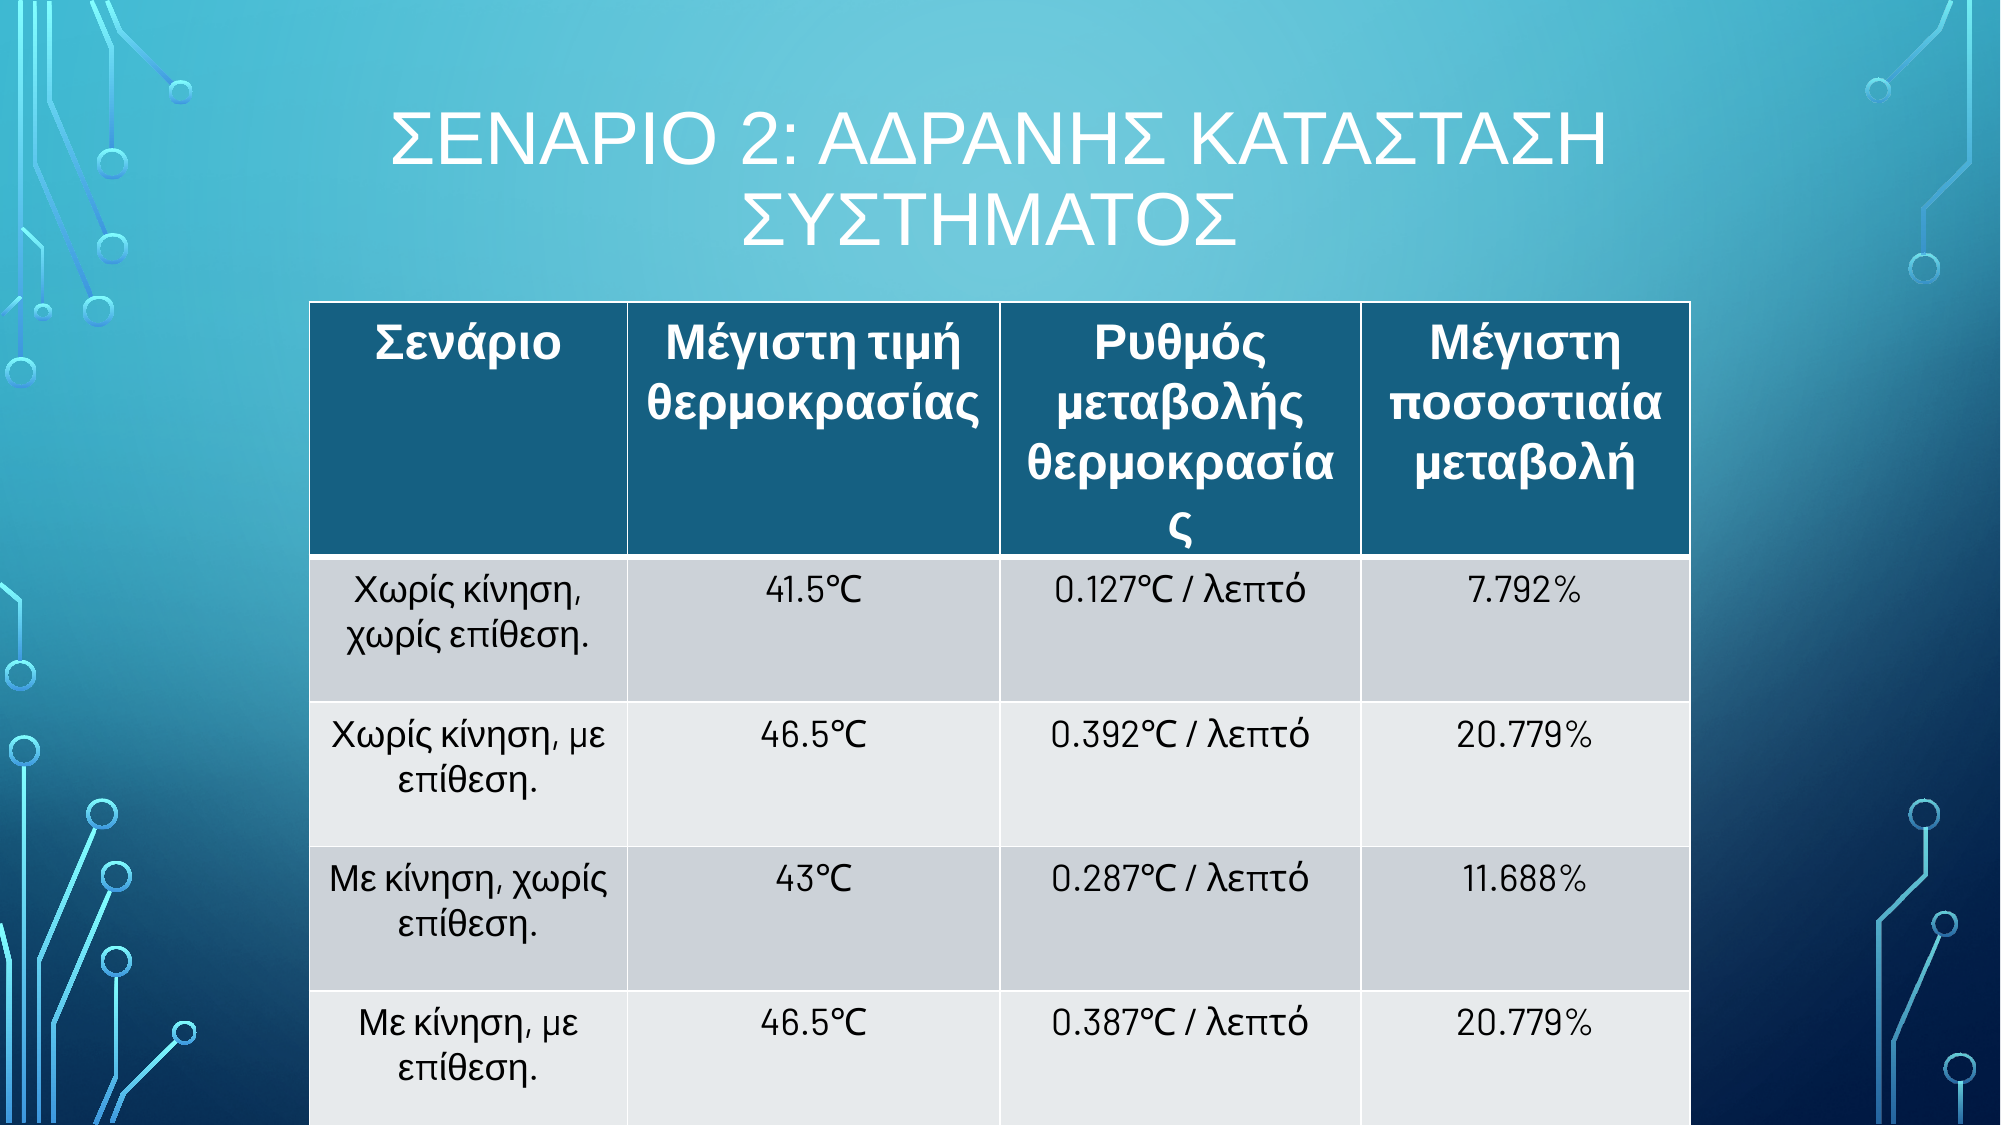

# ΣΕΝΑΡΙΟ 2: ΑΔΡΑΝΗΣ ΚΑΤΑΣΤΑΣΗ ΣΥΣΤΗΜΑΤΟΣ
| Σενάριο | Μέγιστη τιμή θερμοκρασίας | Ρυθμός μεταβολής θερμοκρασίας | Μέγιστη ποσοστιαία μεταβολή |
| --- | --- | --- | --- |
| Χωρίς κίνηση, χωρίς επίθεση. | 41.5℃ | 0.127℃ / λεπτό | 7.792% |
| Χωρίς κίνηση, με επίθεση. | 46.5℃ | 0.392℃ / λεπτό | 20.779% |
| Με κίνηση, χωρίς επίθεση. | 43℃ | 0.287℃ / λεπτό | 11.688% |
| Με κίνηση, με επίθεση. | 46.5℃ | 0.387℃ / λεπτό | 20.779% |